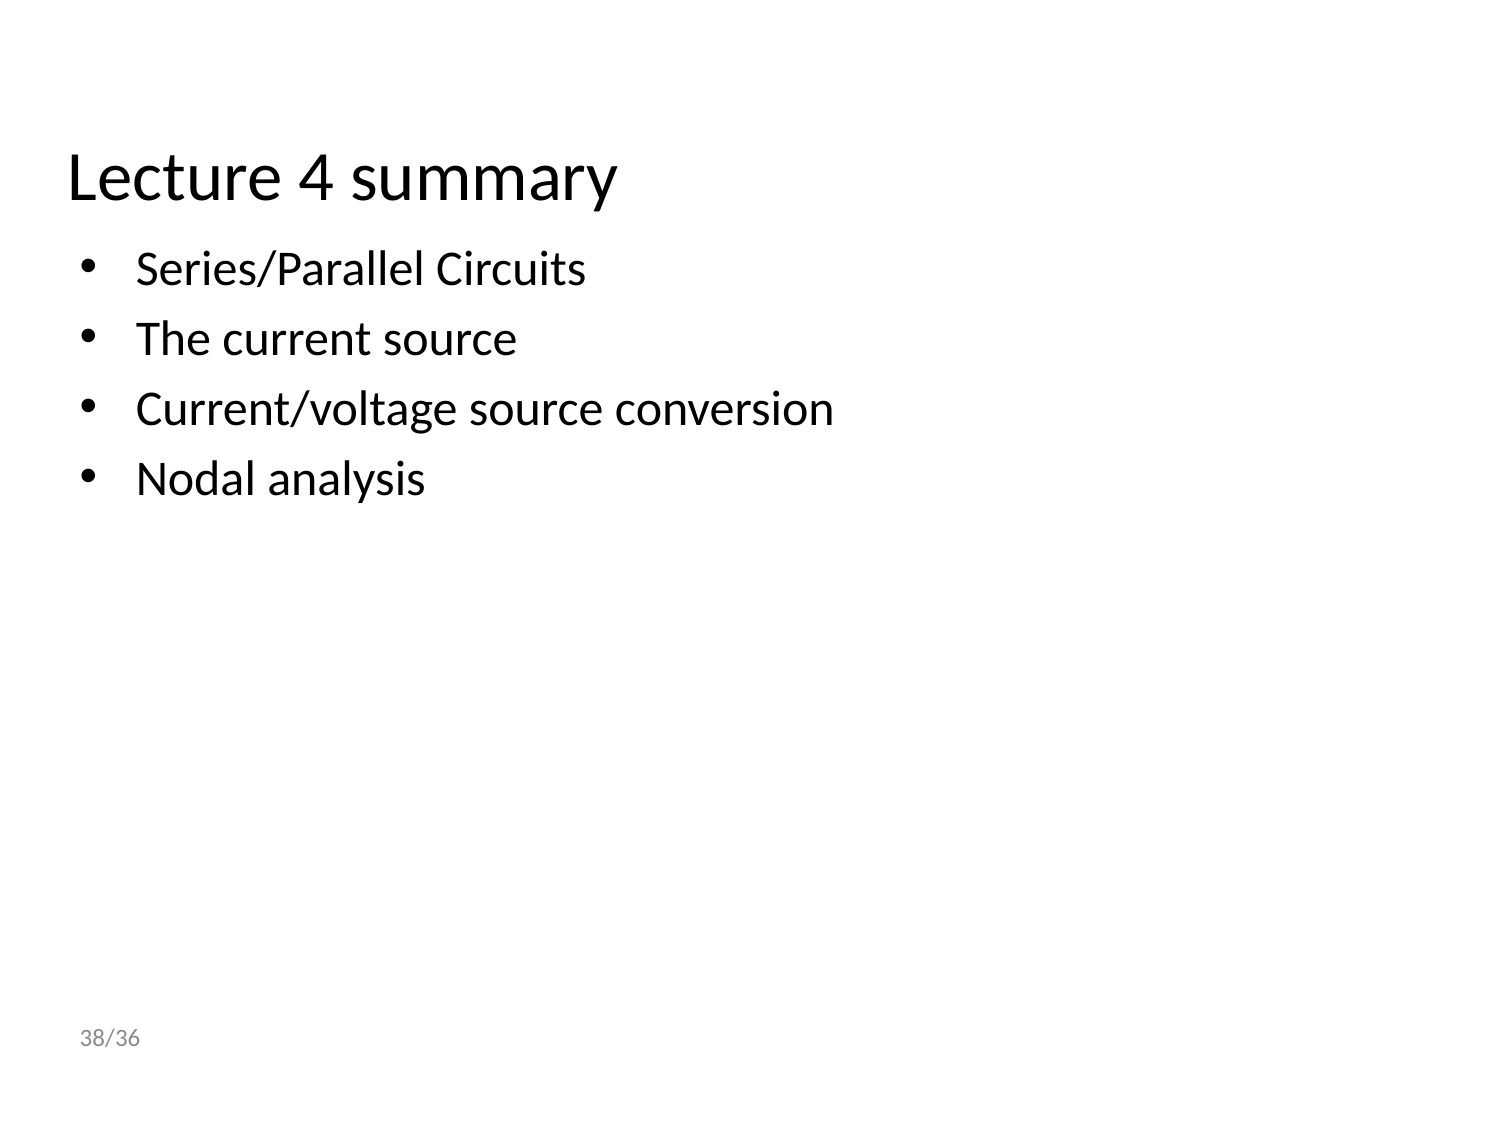

# Lecture 4 summary
Series/Parallel Circuits
The current source
Current/voltage source conversion
Nodal analysis

38/36